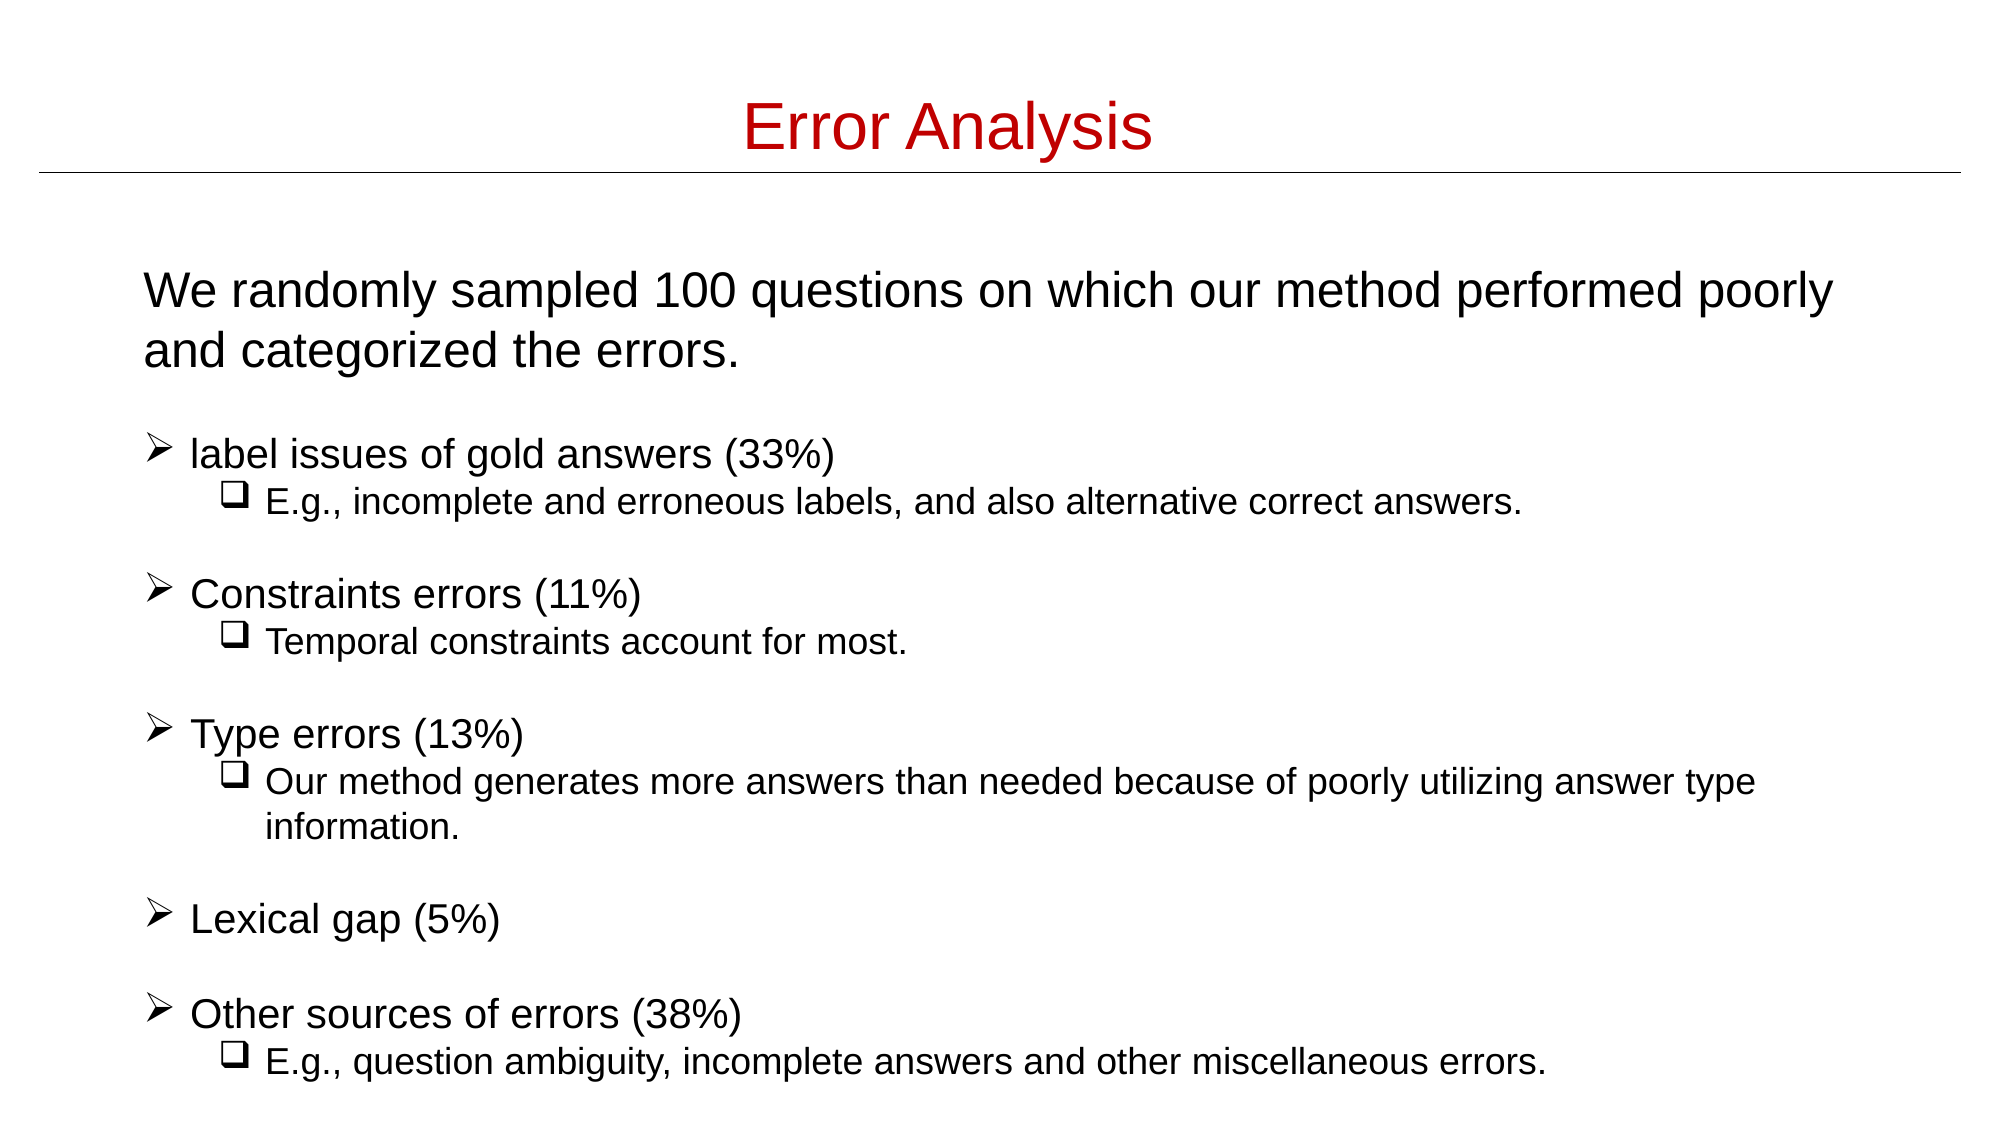

Error Analysis

We randomly sampled 100 questions on which our method performed poorly and categorized the errors.

label issues of gold answers (33%)
E.g., incomplete and erroneous labels, and also alternative correct answers.

Constraints errors (11%)
Temporal constraints account for most.

Type errors (13%)
Our method generates more answers than needed because of poorly utilizing answer type information.

Lexical gap (5%)

Other sources of errors (38%)
E.g., question ambiguity, incomplete answers and other miscellaneous errors.